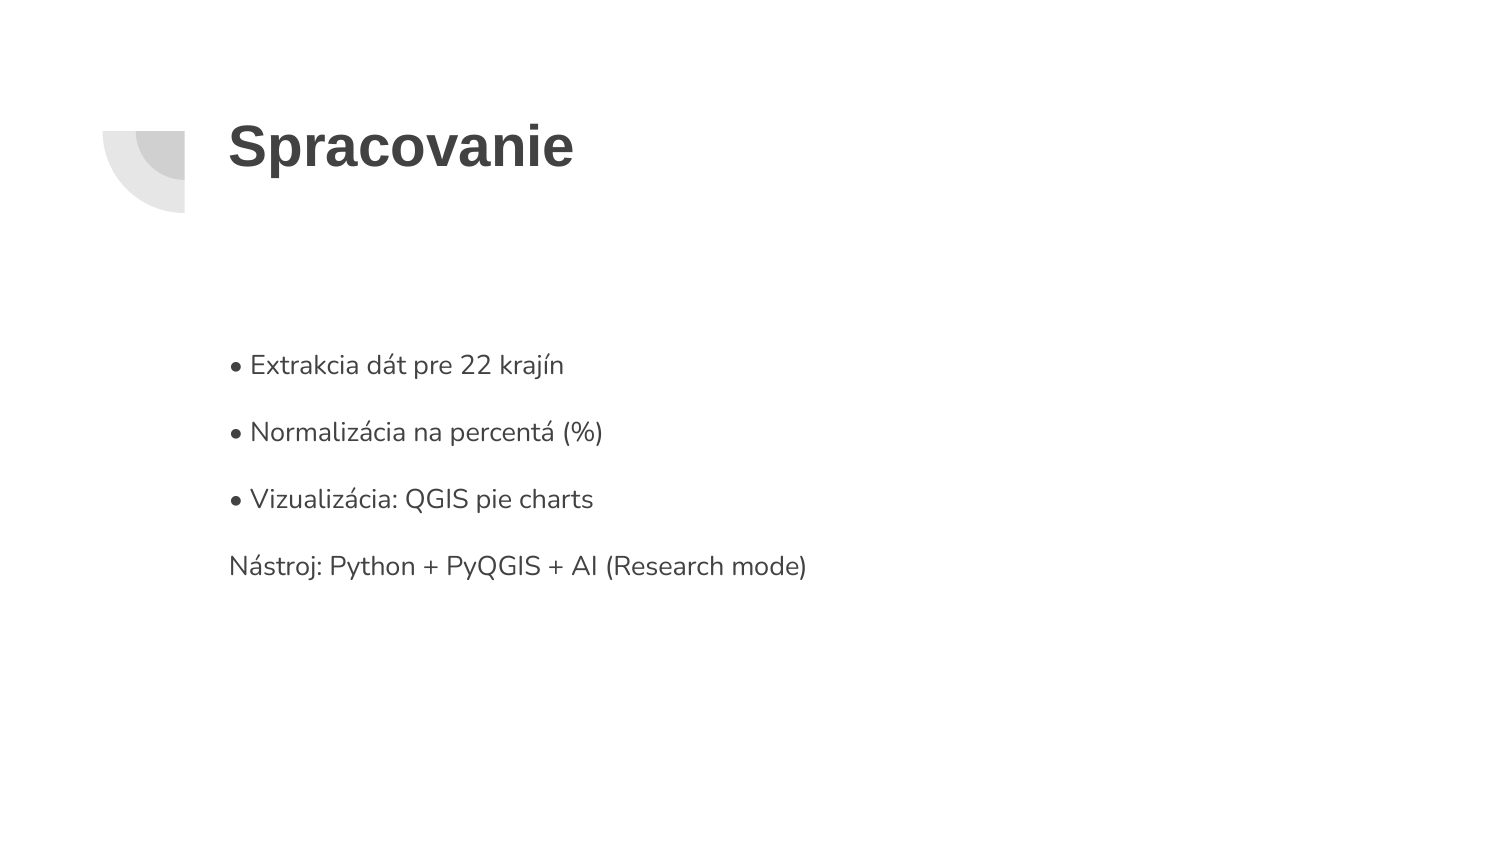

# Spracovanie
• Extrakcia dát pre 22 krajín
• Normalizácia na percentá (%)
• Vizualizácia: QGIS pie charts
Nástroj: Python + PyQGIS + AI (Research mode)